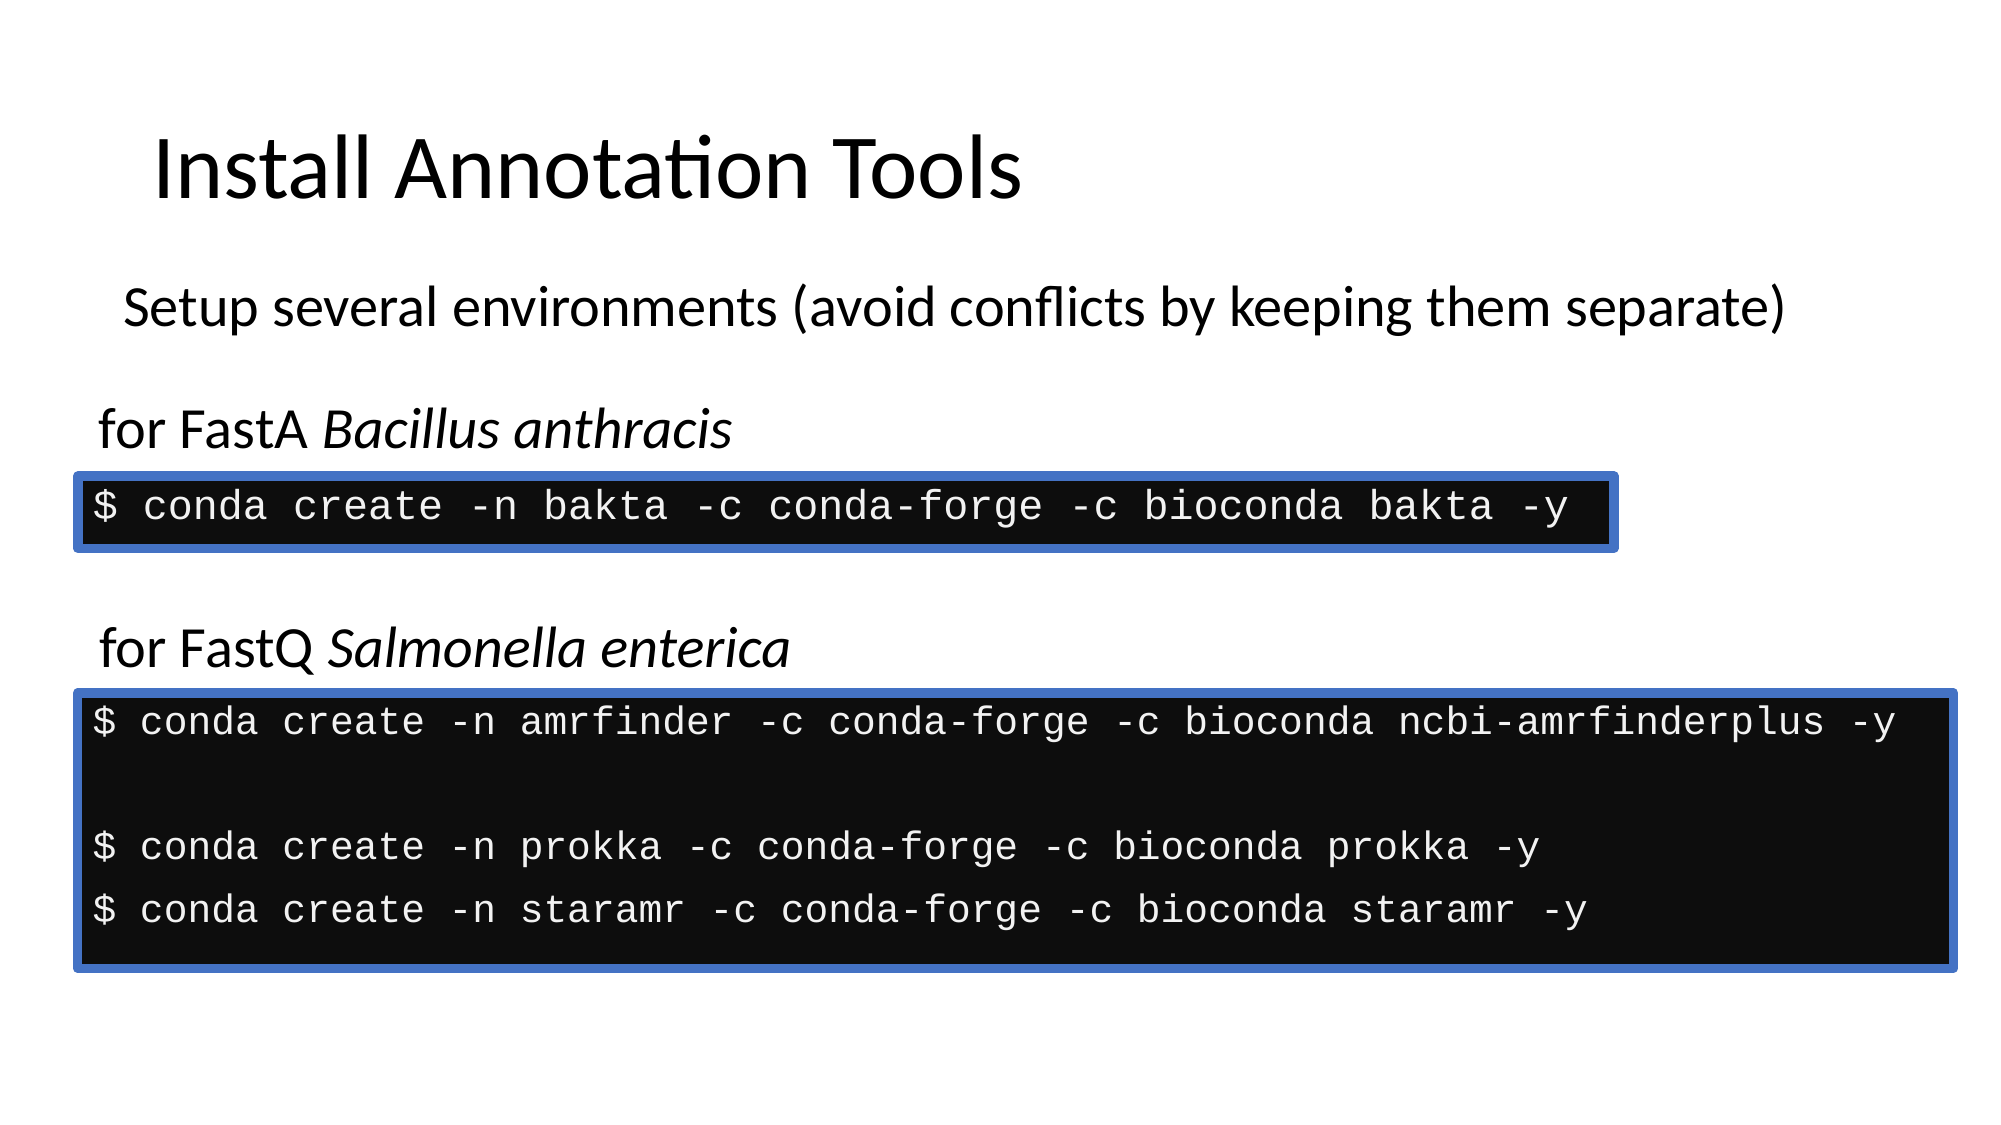

# Install Annotation Tools
Setup several environments (avoid conflicts by keeping them separate)
for FastA Bacillus anthracis
$ conda create -n bakta -c conda-forge -c bioconda bakta -y
for FastQ Salmonella enterica
$ conda create -n amrfinder -c conda-forge -c bioconda ncbi-amrfinderplus -y

$ conda create -n prokka -c conda-forge -c bioconda prokka -y
$ conda create -n staramr -c conda-forge -c bioconda staramr -y